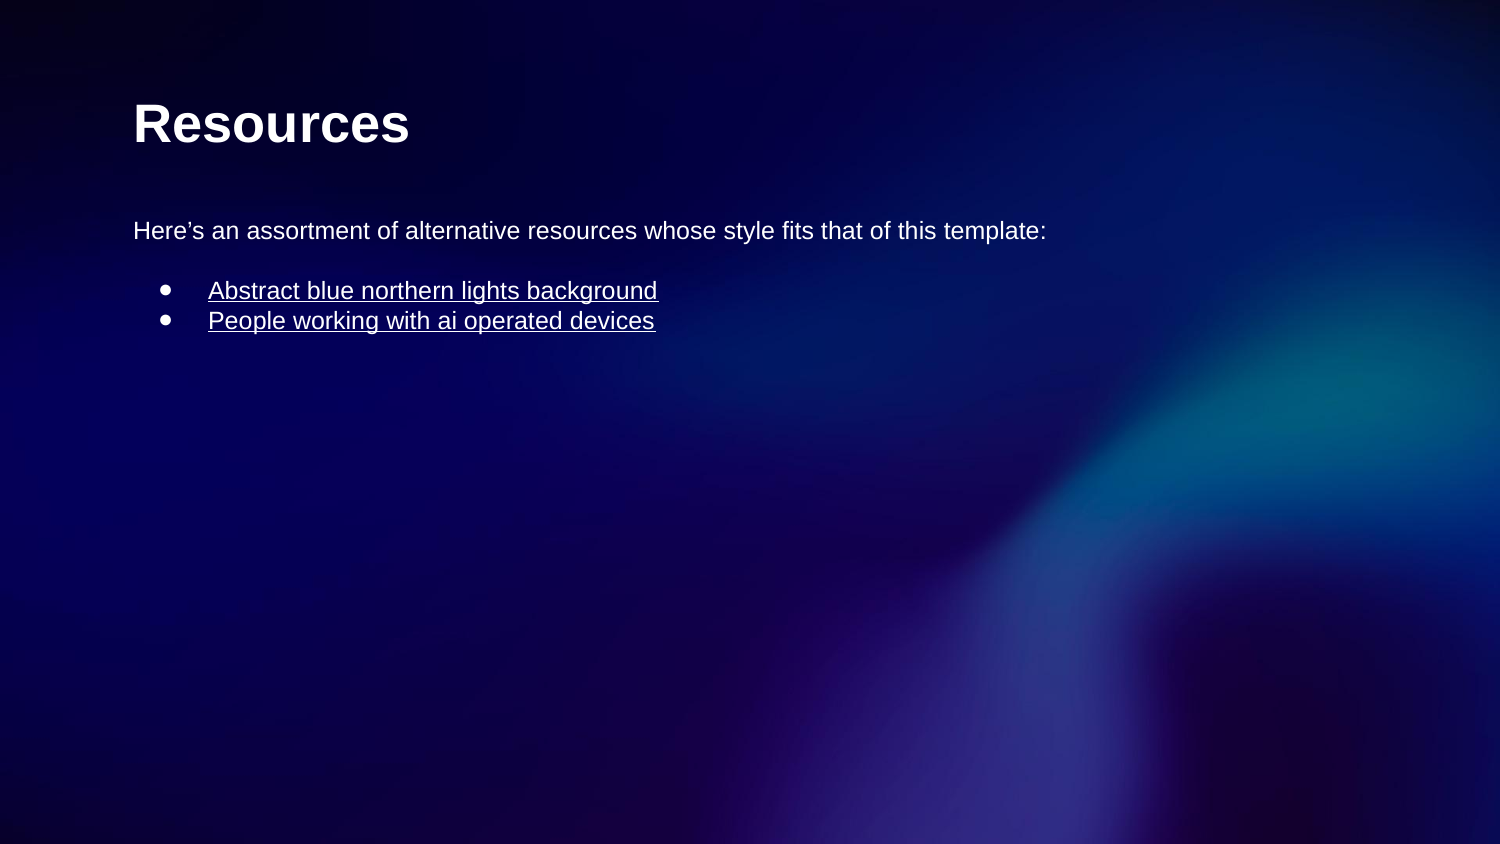

# Resources
Here’s an assortment of alternative resources whose style fits that of this template:
Abstract blue northern lights background
People working with ai operated devices